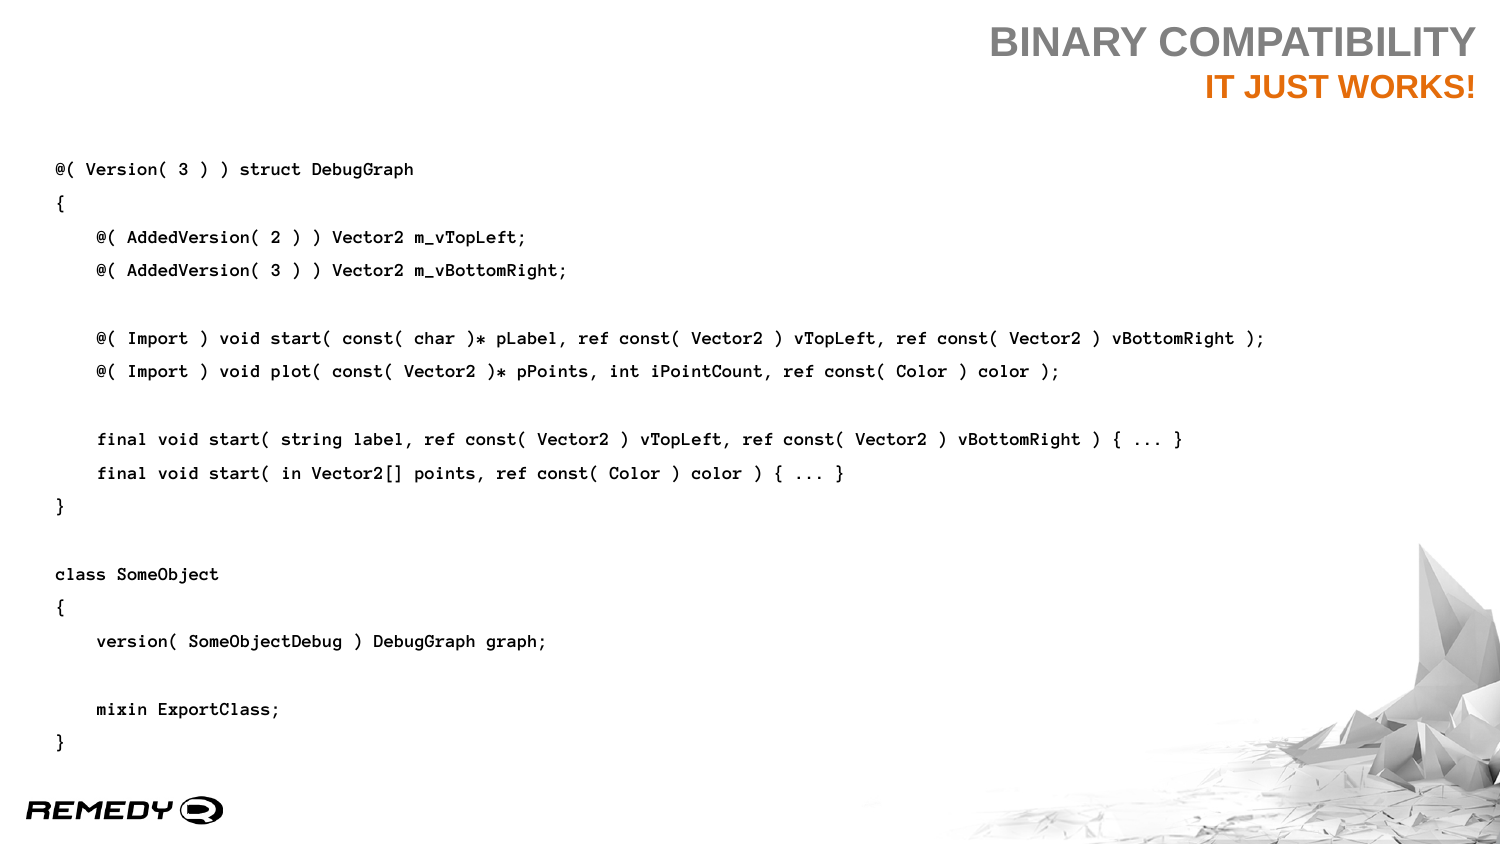

BINARY COMPATIBILITY
IT JUST WORKS!
@( Version( 3 ) ) struct DebugGraph
{
    @( AddedVersion( 2 ) ) Vector2 m_vTopLeft;
    @( AddedVersion( 3 ) ) Vector2 m_vBottomRight;

    @( Import ) void start( const( char )* pLabel, ref const( Vector2 ) vTopLeft, ref const( Vector2 ) vBottomRight );
    @( Import ) void plot( const( Vector2 )* pPoints, int iPointCount, ref const( Color ) color );

    final void start( string label, ref const( Vector2 ) vTopLeft, ref const( Vector2 ) vBottomRight ) { ... }
    final void start( in Vector2[] points, ref const( Color ) color ) { ... }
}

class SomeObject
{
    version( SomeObjectDebug ) DebugGraph graph;

    mixin ExportClass;
}